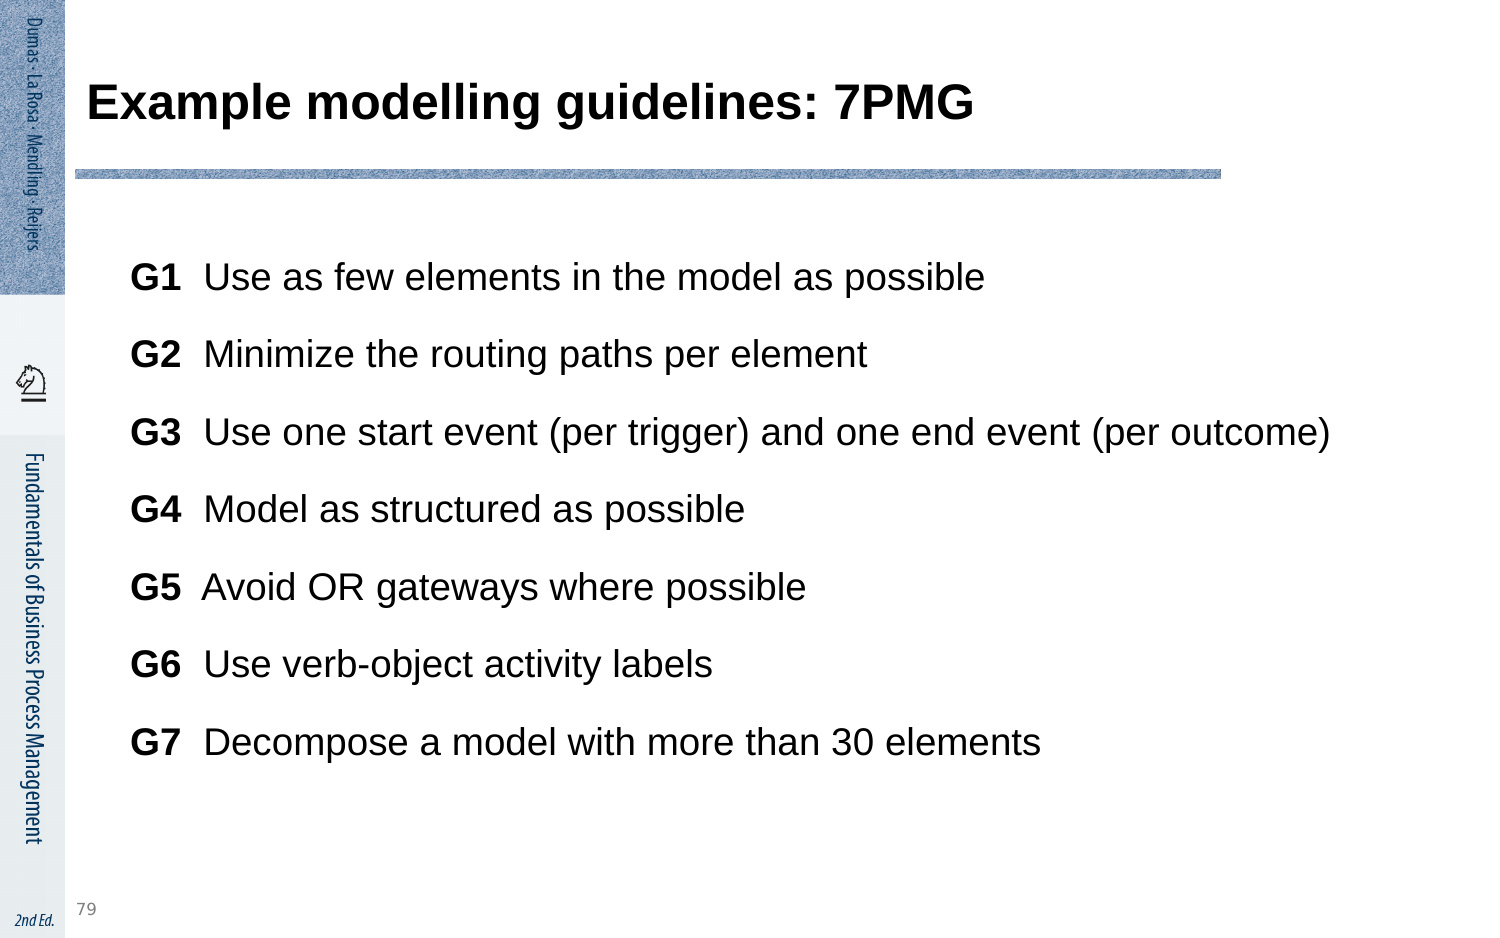

79
# Example modelling guidelines: 7PMG
G1  Use as few elements in the model as possible
G2  Minimize the routing paths per element
G3  Use one start event (per trigger) and one end event (per outcome)
G4  Model as structured as possible
G5  Avoid OR gateways where possible
G6  Use verb-object activity labels
G7  Decompose a model with more than 30 elements